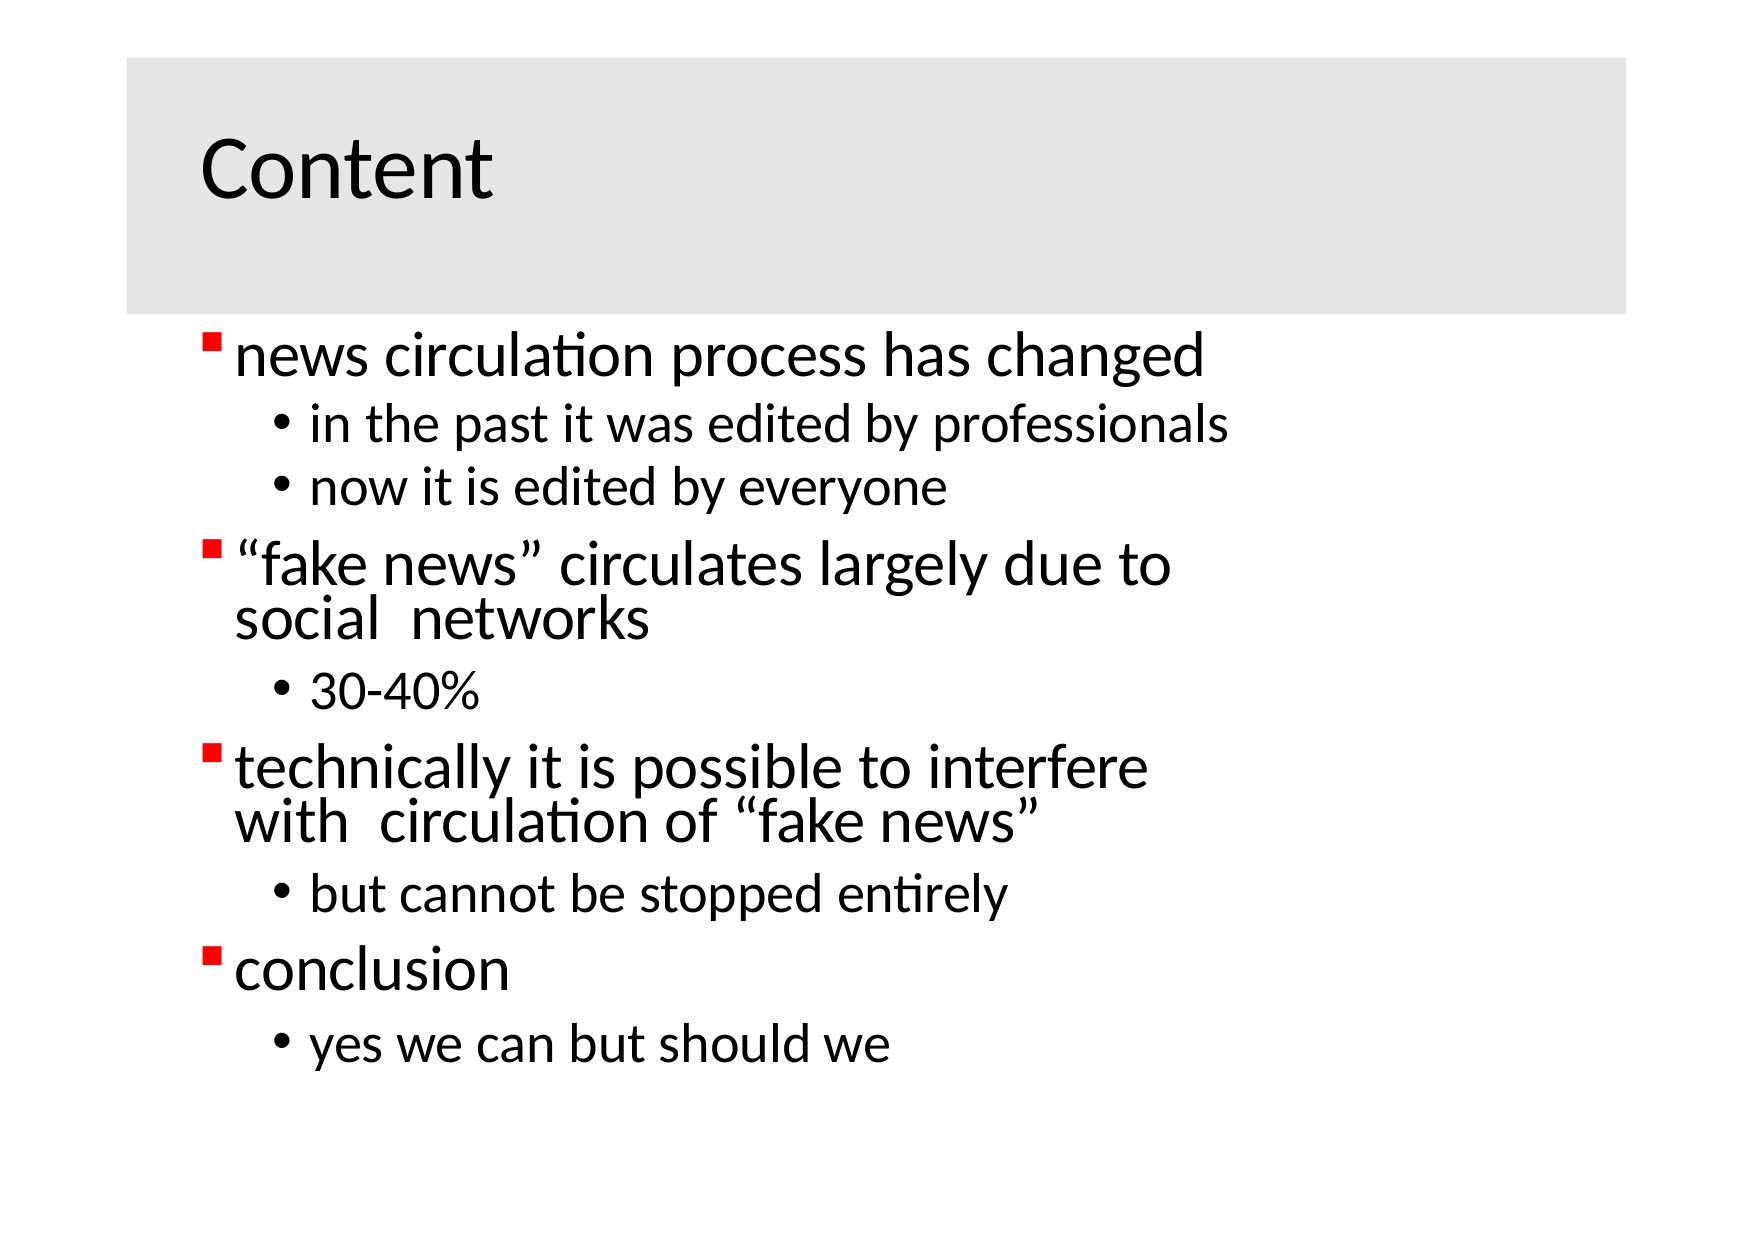

# Content
news circulation process has changed
in the past it was edited by professionals
now it is edited by everyone
“fake news” circulates largely due to social  networks
30-40%
technically it is possible to interfere with  circulation of “fake news”
but cannot be stopped entirely
conclusion
yes we can but should we